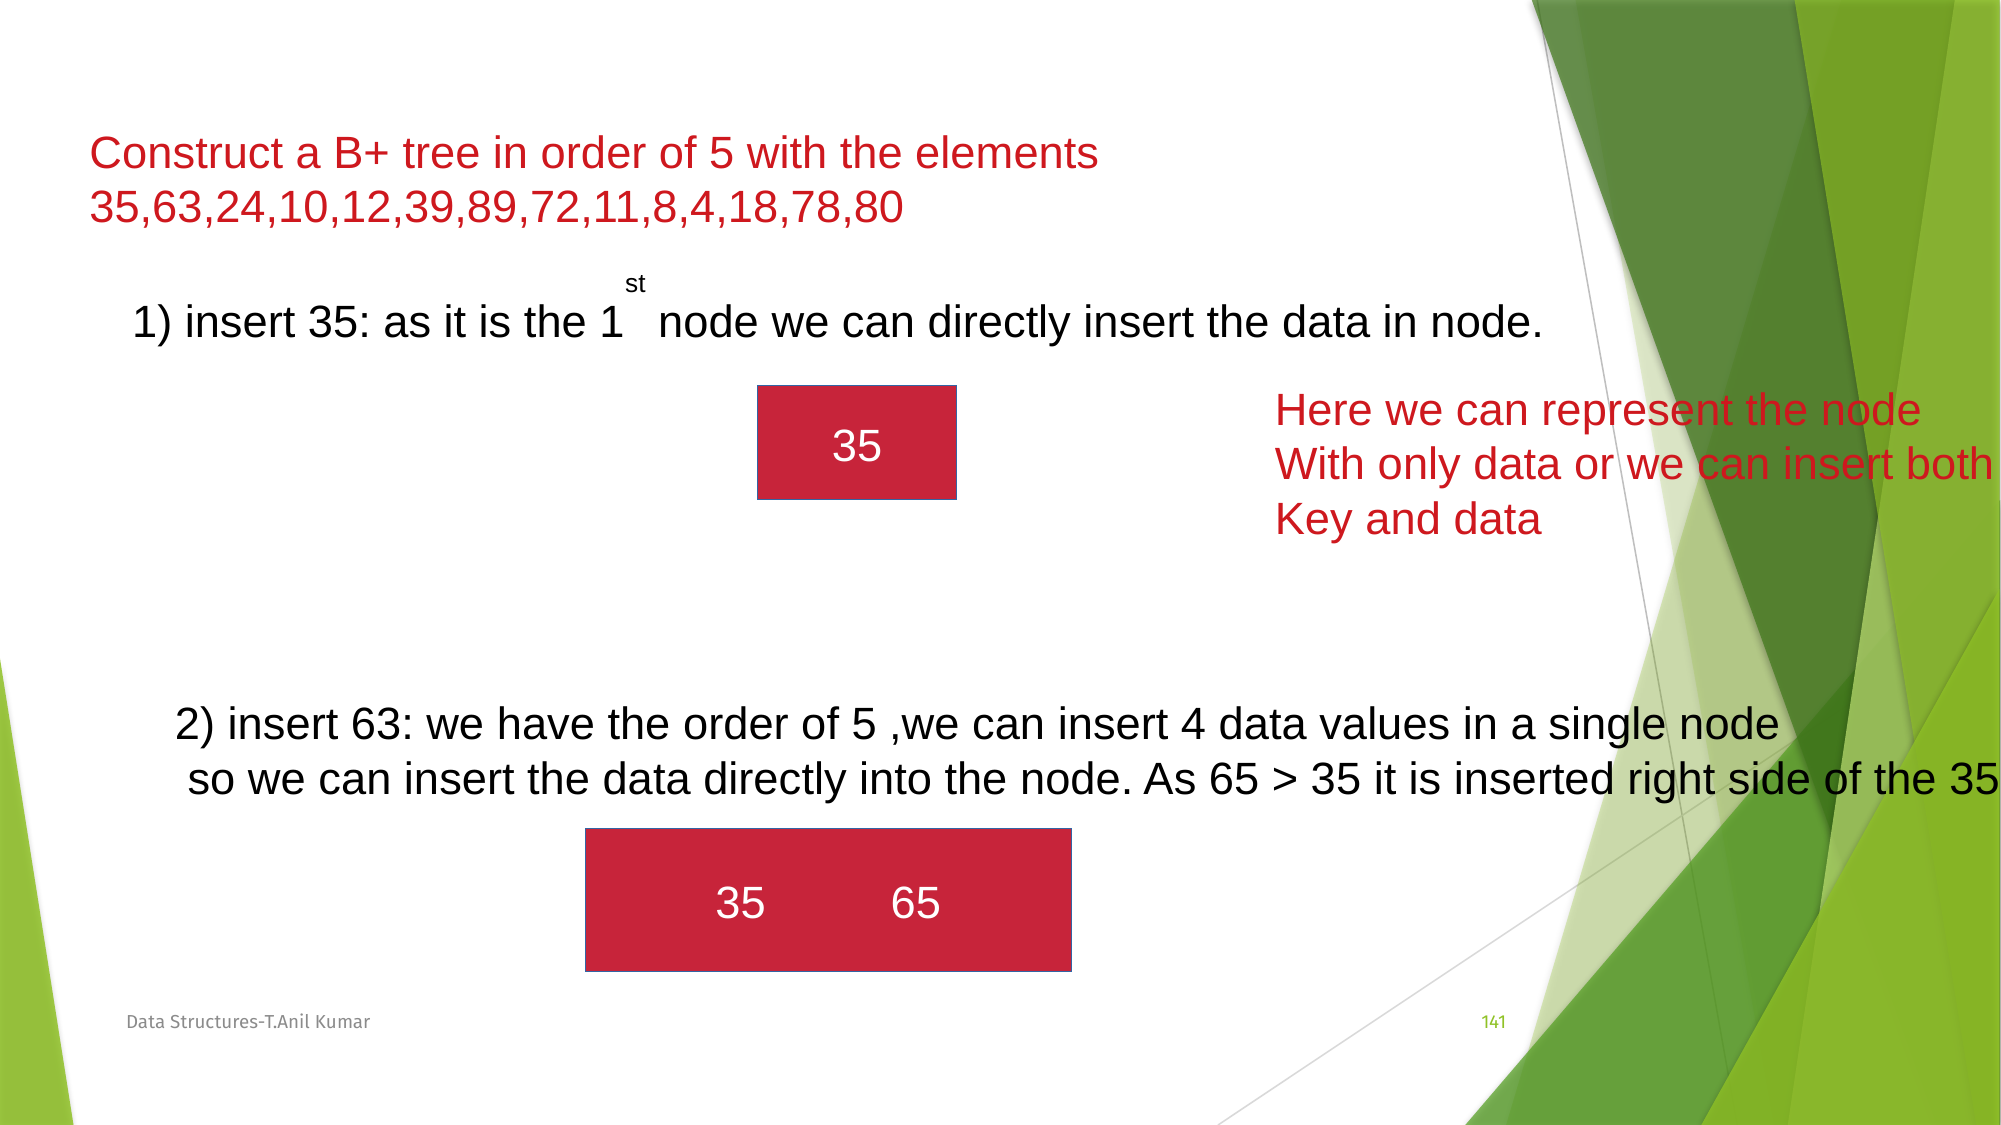

Construct a B+ tree in order of 5 with the elements 35,63,24,10,12,39,89,72,11,8,4,18,78,80
1) insert 35: as it is the 1st node we can directly insert the data in node.
Here we can represent the node
With only data or we can insert both
Key and data
35
2) insert 63: we have the order of 5 ,we can insert 4 data values in a single node
 so we can insert the data directly into the node. As 65 > 35 it is inserted right side of the 35.
35          65
Data Structures-T.Anil Kumar
141